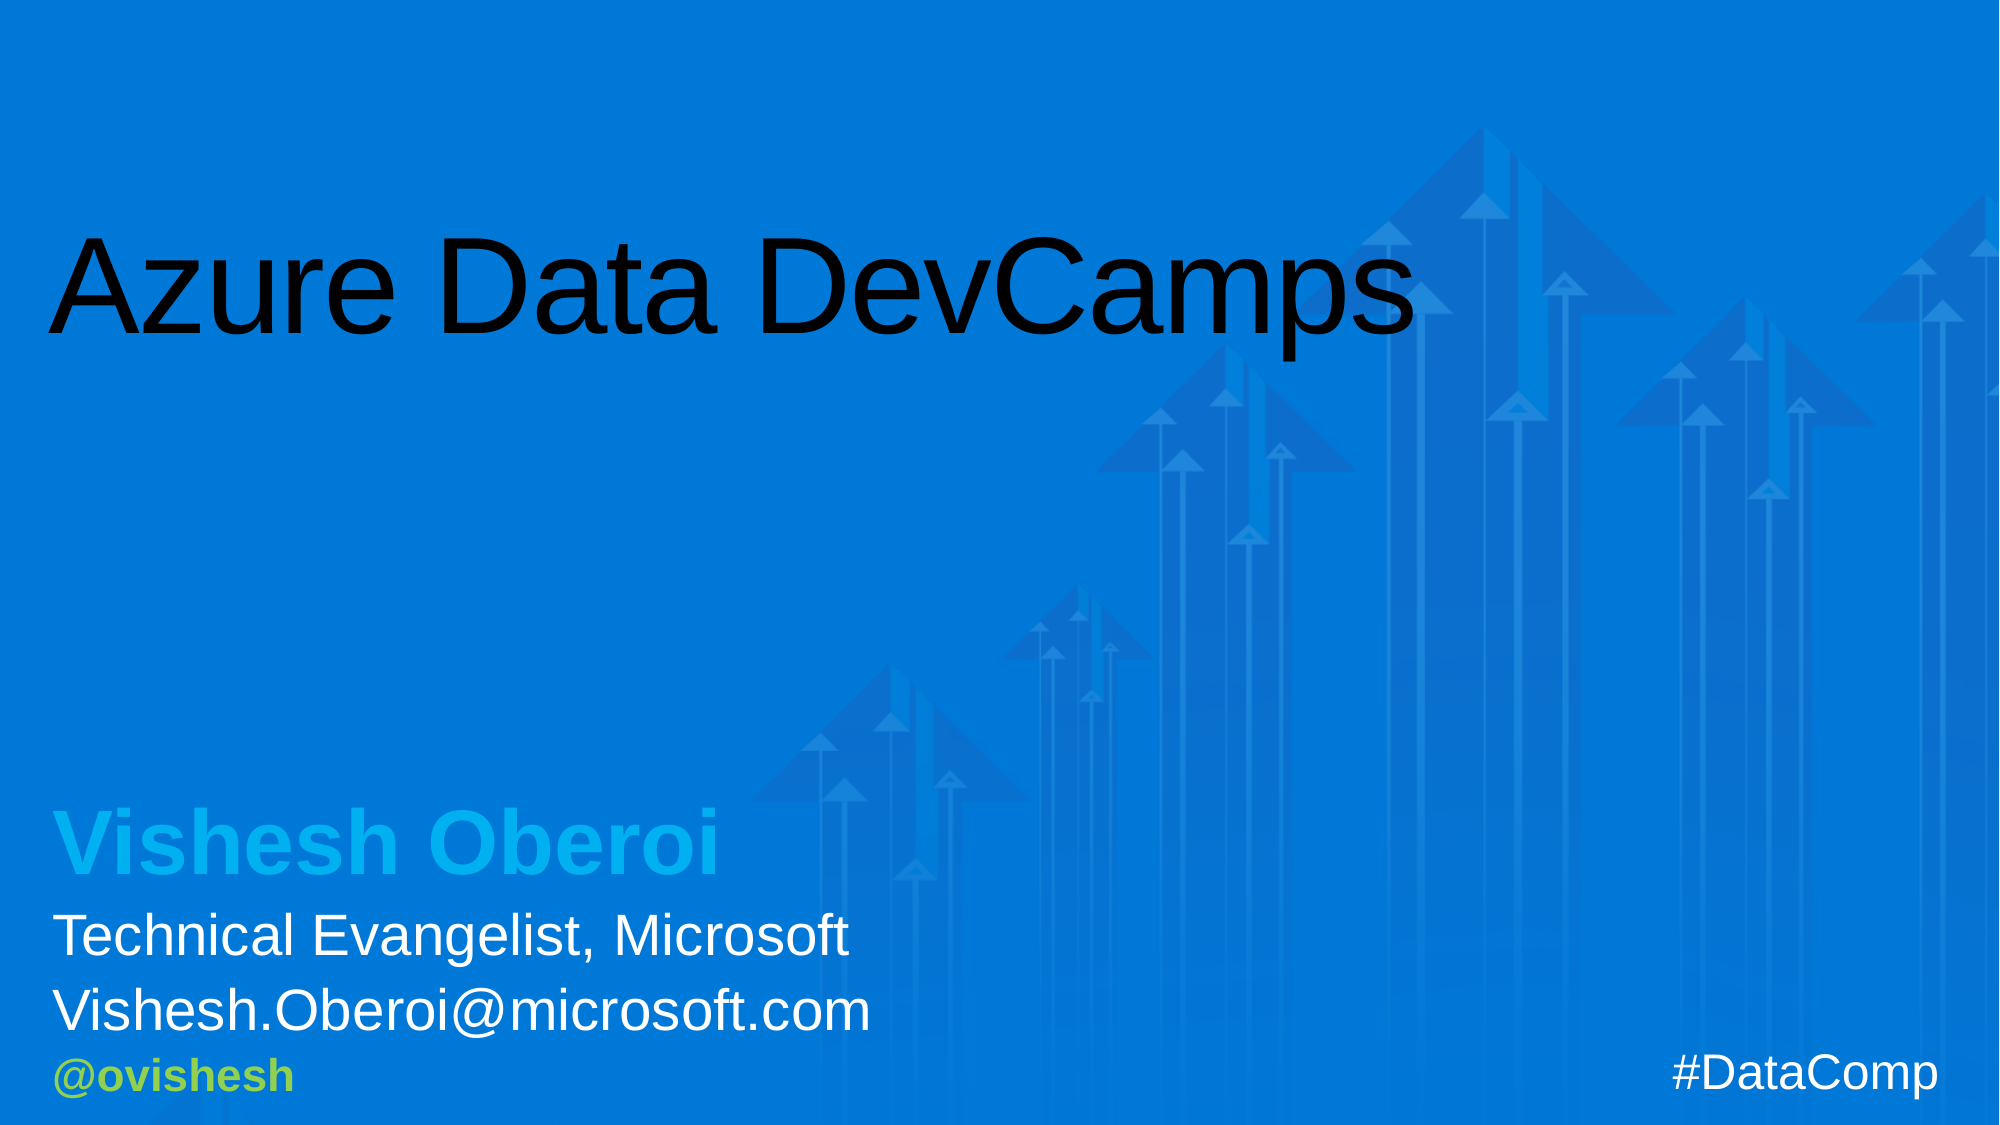

# Azure Data DevCamps
Vishesh Oberoi
Technical Evangelist, Microsoft
Vishesh.Oberoi@microsoft.com
@ovishesh
#DataComp